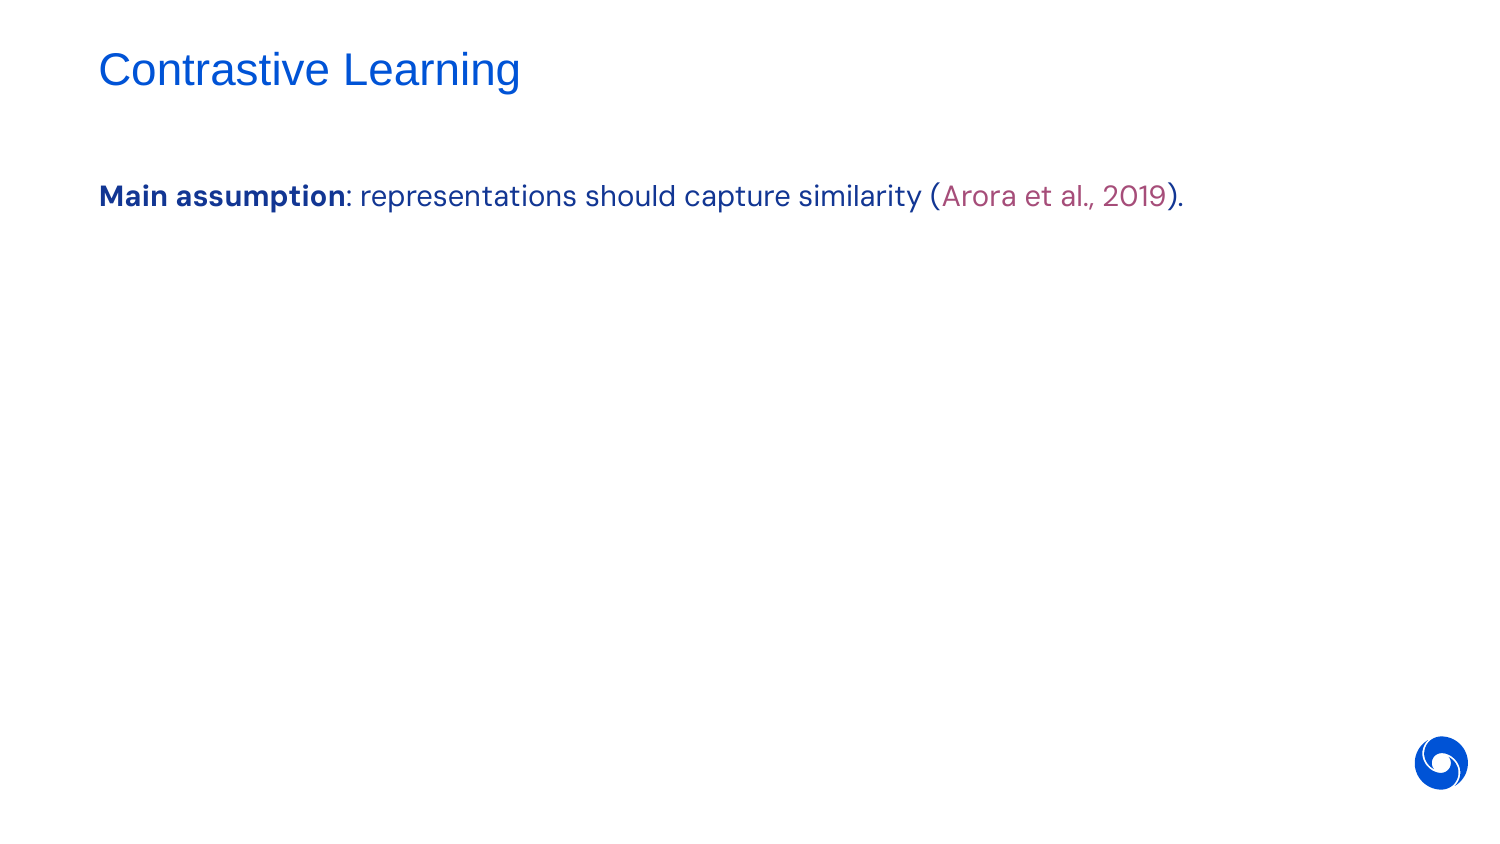

# Contrastive Learning

Main assumption: representations should capture similarity (Arora et al., 2019).